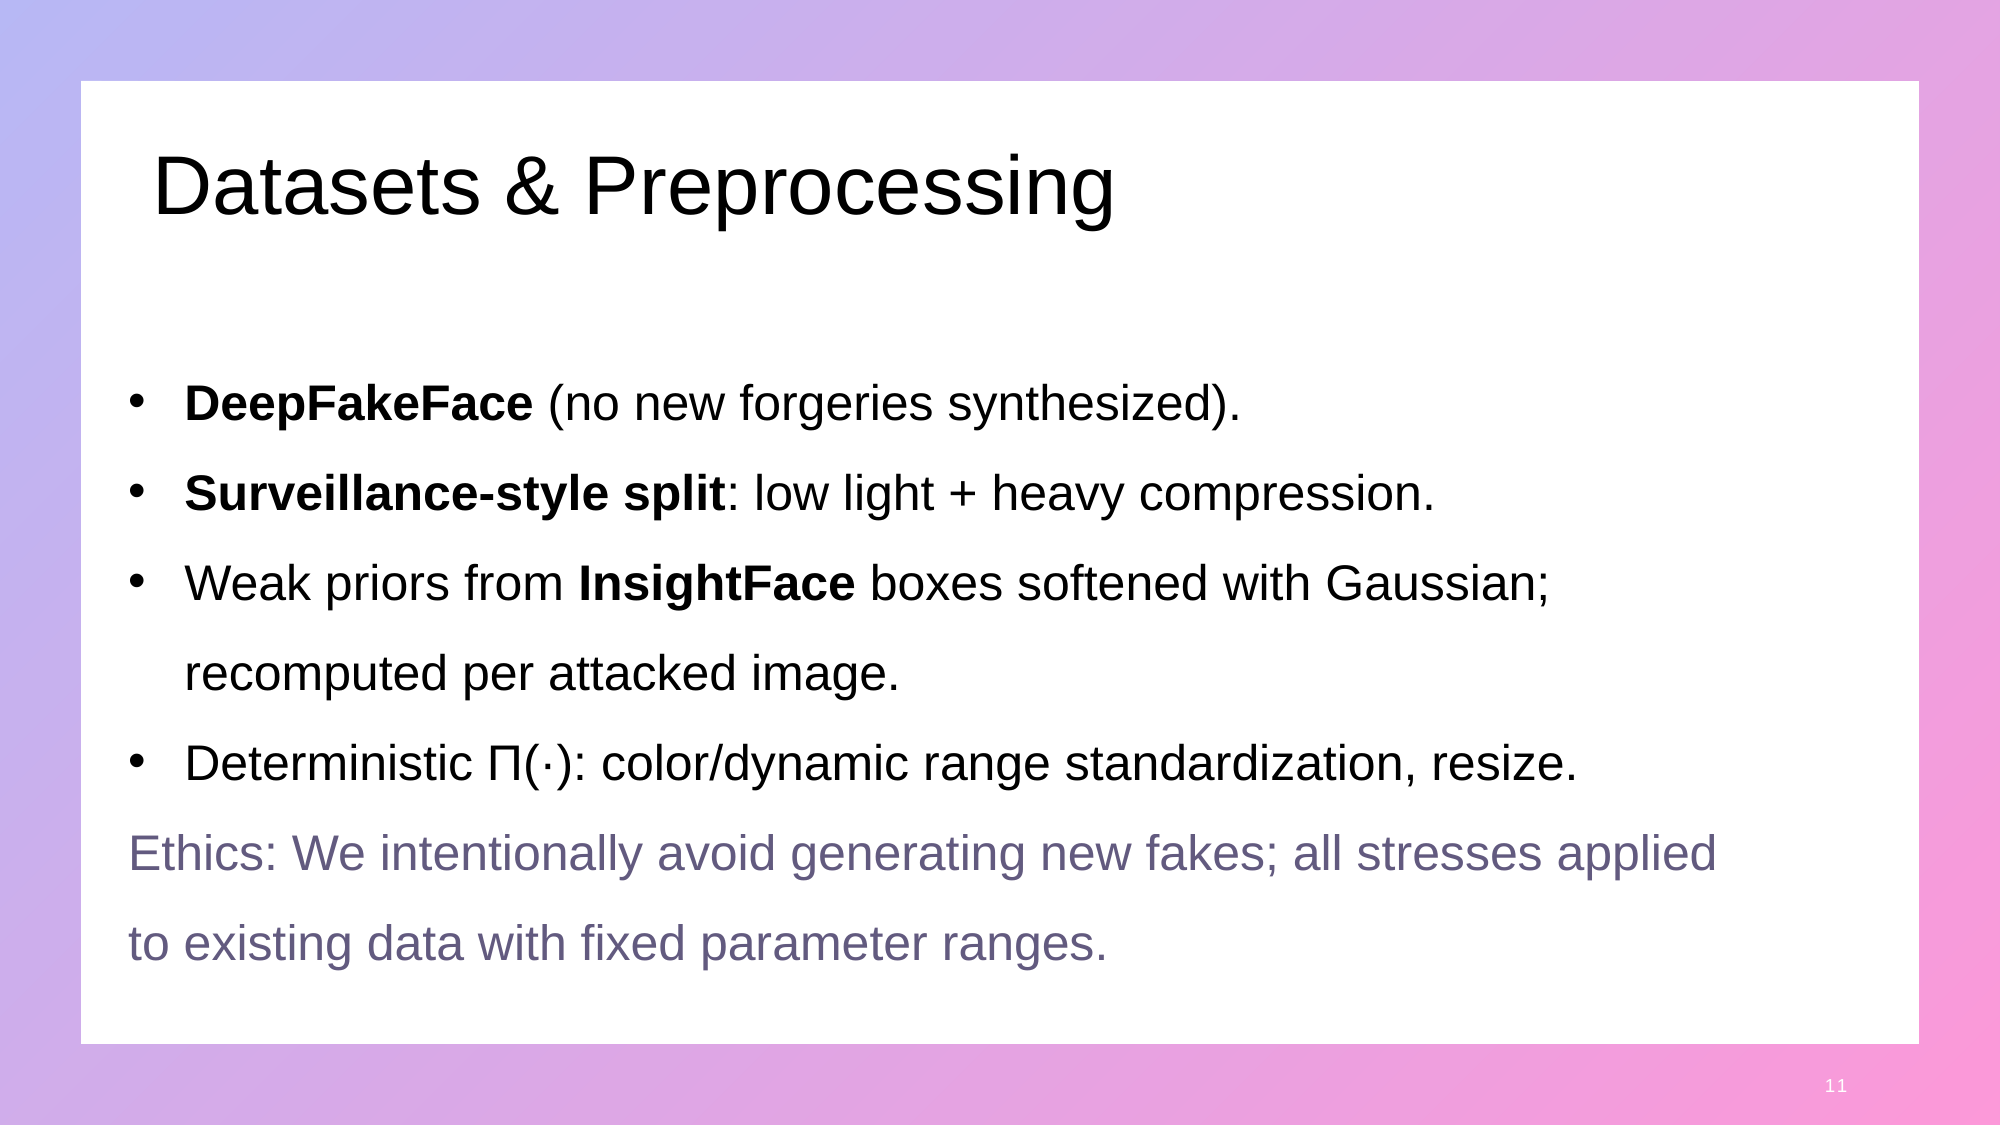

# Datasets & Preprocessing
DeepFakeFace (no new forgeries synthesized).
Surveillance‑style split: low light + heavy compression.
Weak priors from InsightFace boxes softened with Gaussian; recomputed per attacked image.
Deterministic Π(·): color/dynamic range standardization, resize.
Ethics: We intentionally avoid generating new fakes; all stresses applied to existing data with fixed parameter ranges.
11